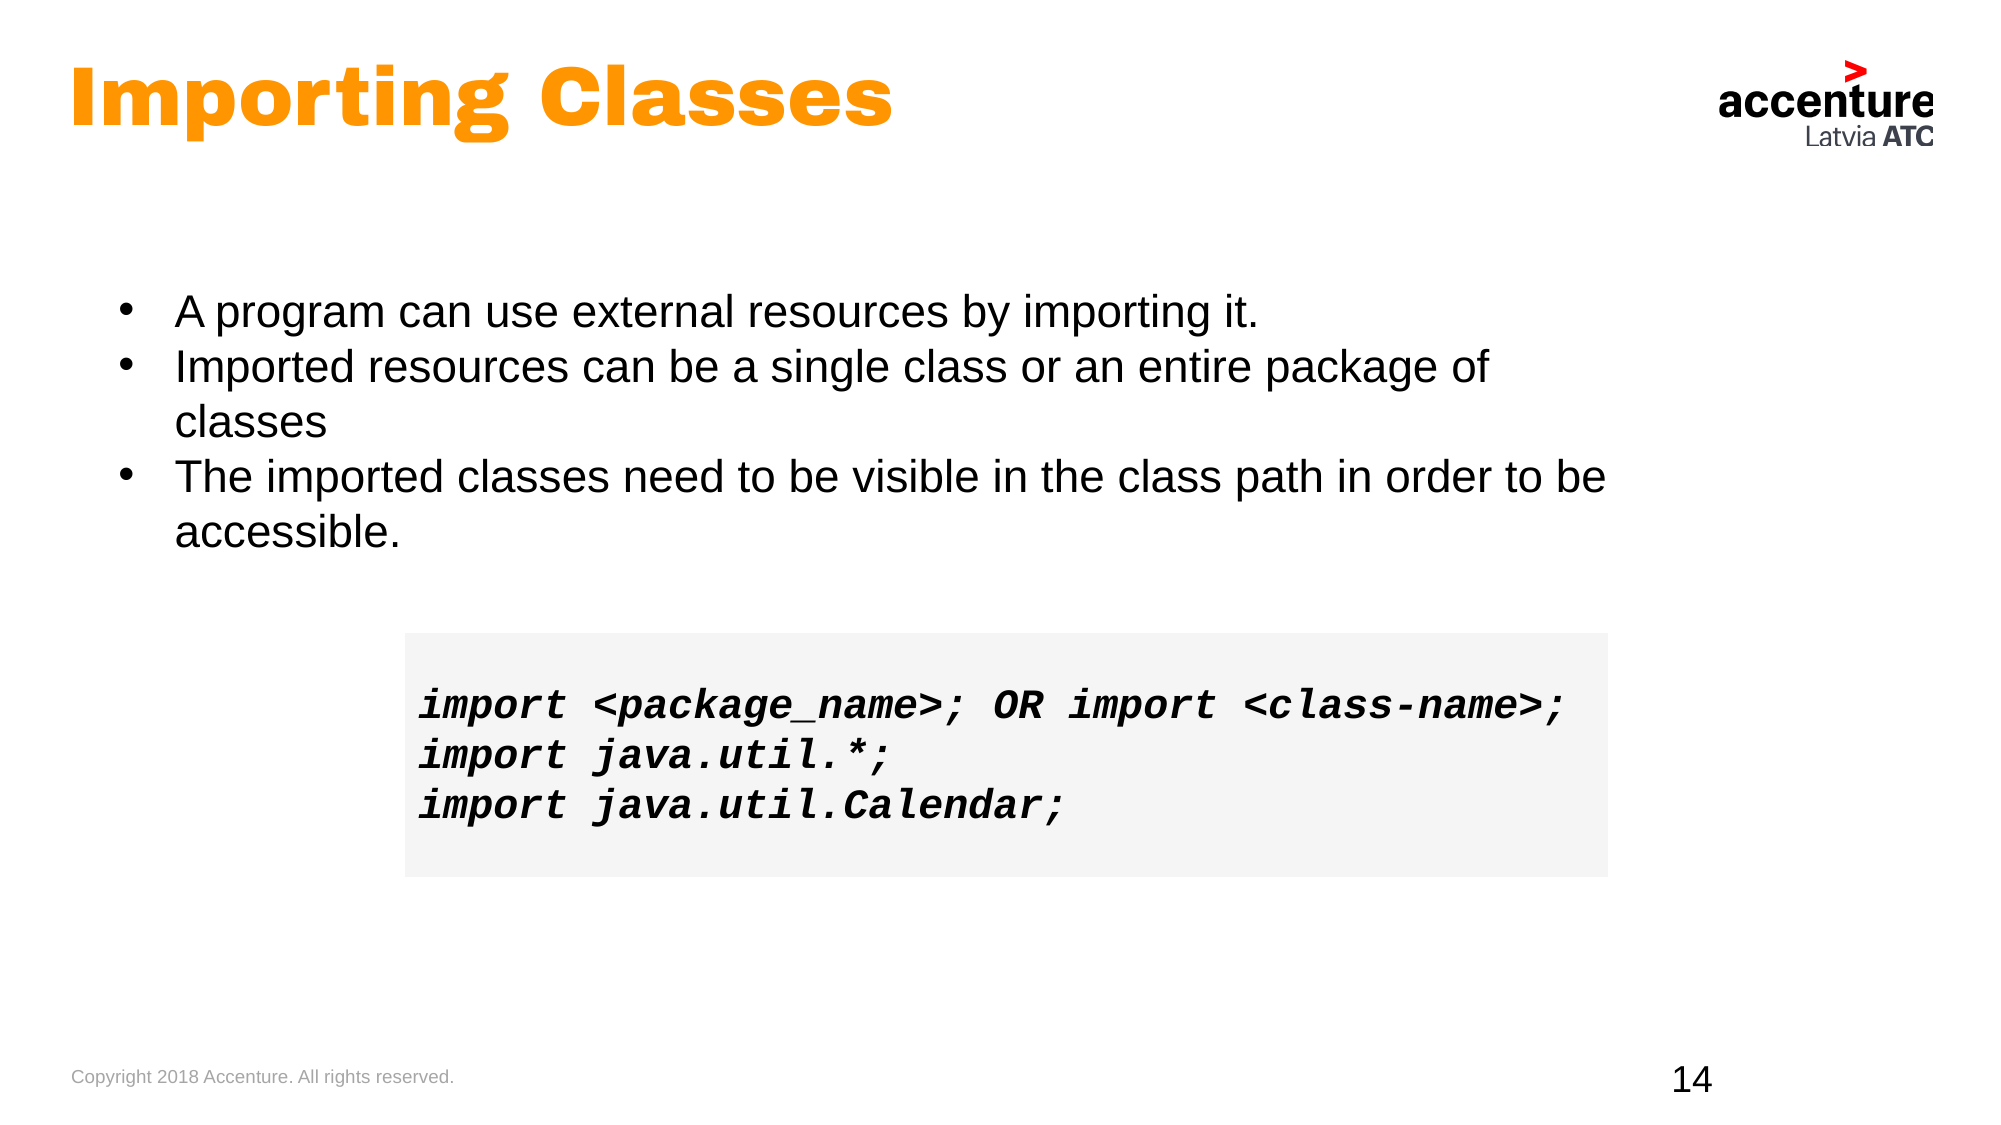

Importing Classes
A program can use external resources by importing it.
Imported resources can be a single class or an entire package of classes
The imported classes need to be visible in the class path in order to be accessible.

	 	import <package_name>; OR import <class-name>;
		import java.util.*;
		import java.util.Calendar;

14